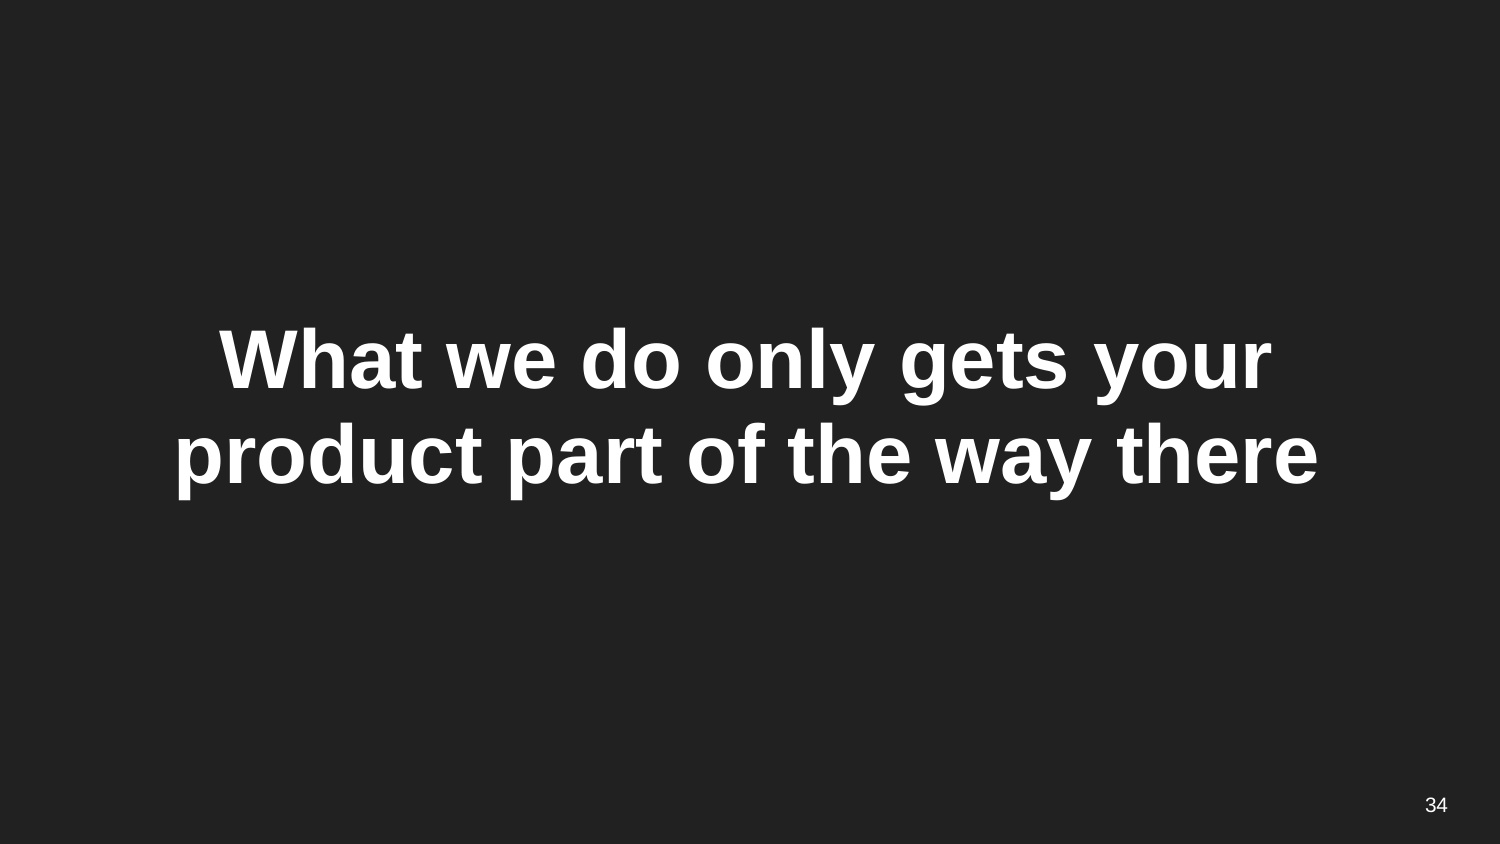

# What we do only gets your product part of the way there
34